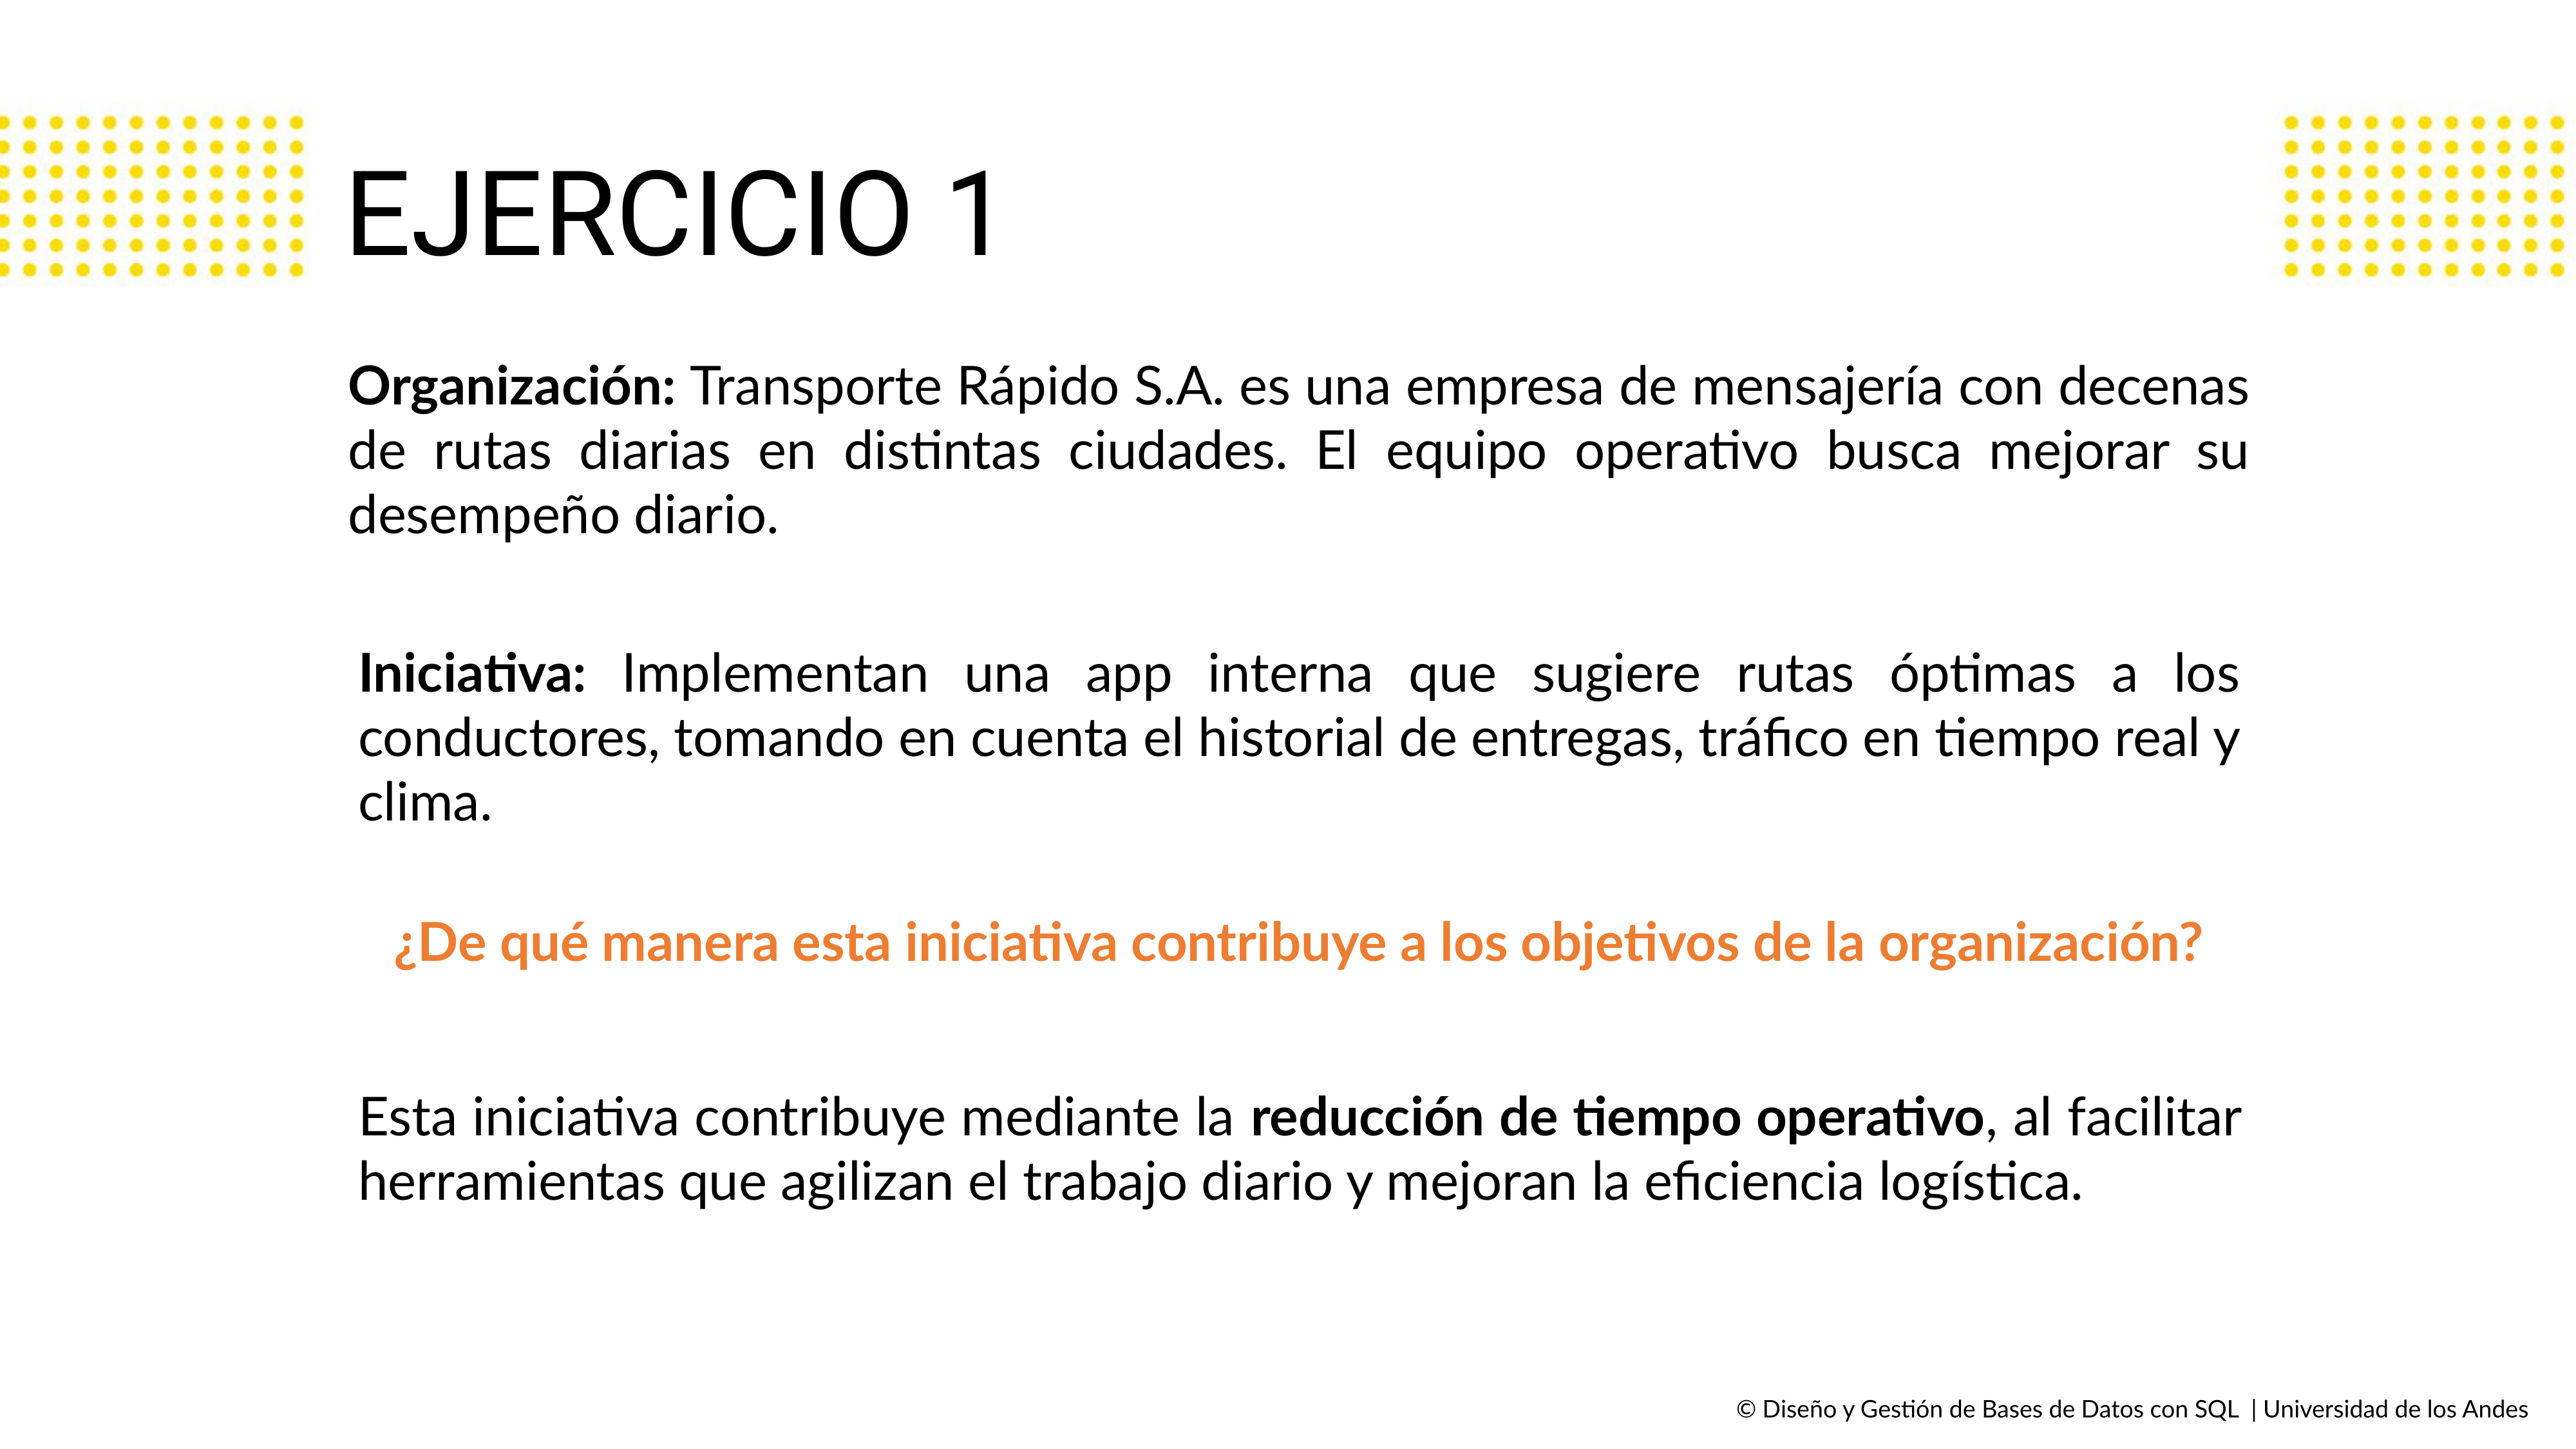

# EJERCICIO 1
Organización: Transporte Rápido S.A. es una empresa de mensajería con decenas de rutas diarias en distintas ciudades. El equipo operativo busca mejorar su desempeño diario.
Iniciativa: Implementan una app interna que sugiere rutas óptimas a los conductores, tomando en cuenta el historial de entregas, tráfico en tiempo real y clima.
¿De qué manera esta iniciativa contribuye a los objetivos de la organización?
Esta iniciativa contribuye mediante la reducción de tiempo operativo, al facilitar herramientas que agilizan el trabajo diario y mejoran la eficiencia logística.
© Diseño y Gestión de Bases de Datos con SQL  | Universidad de los Andes